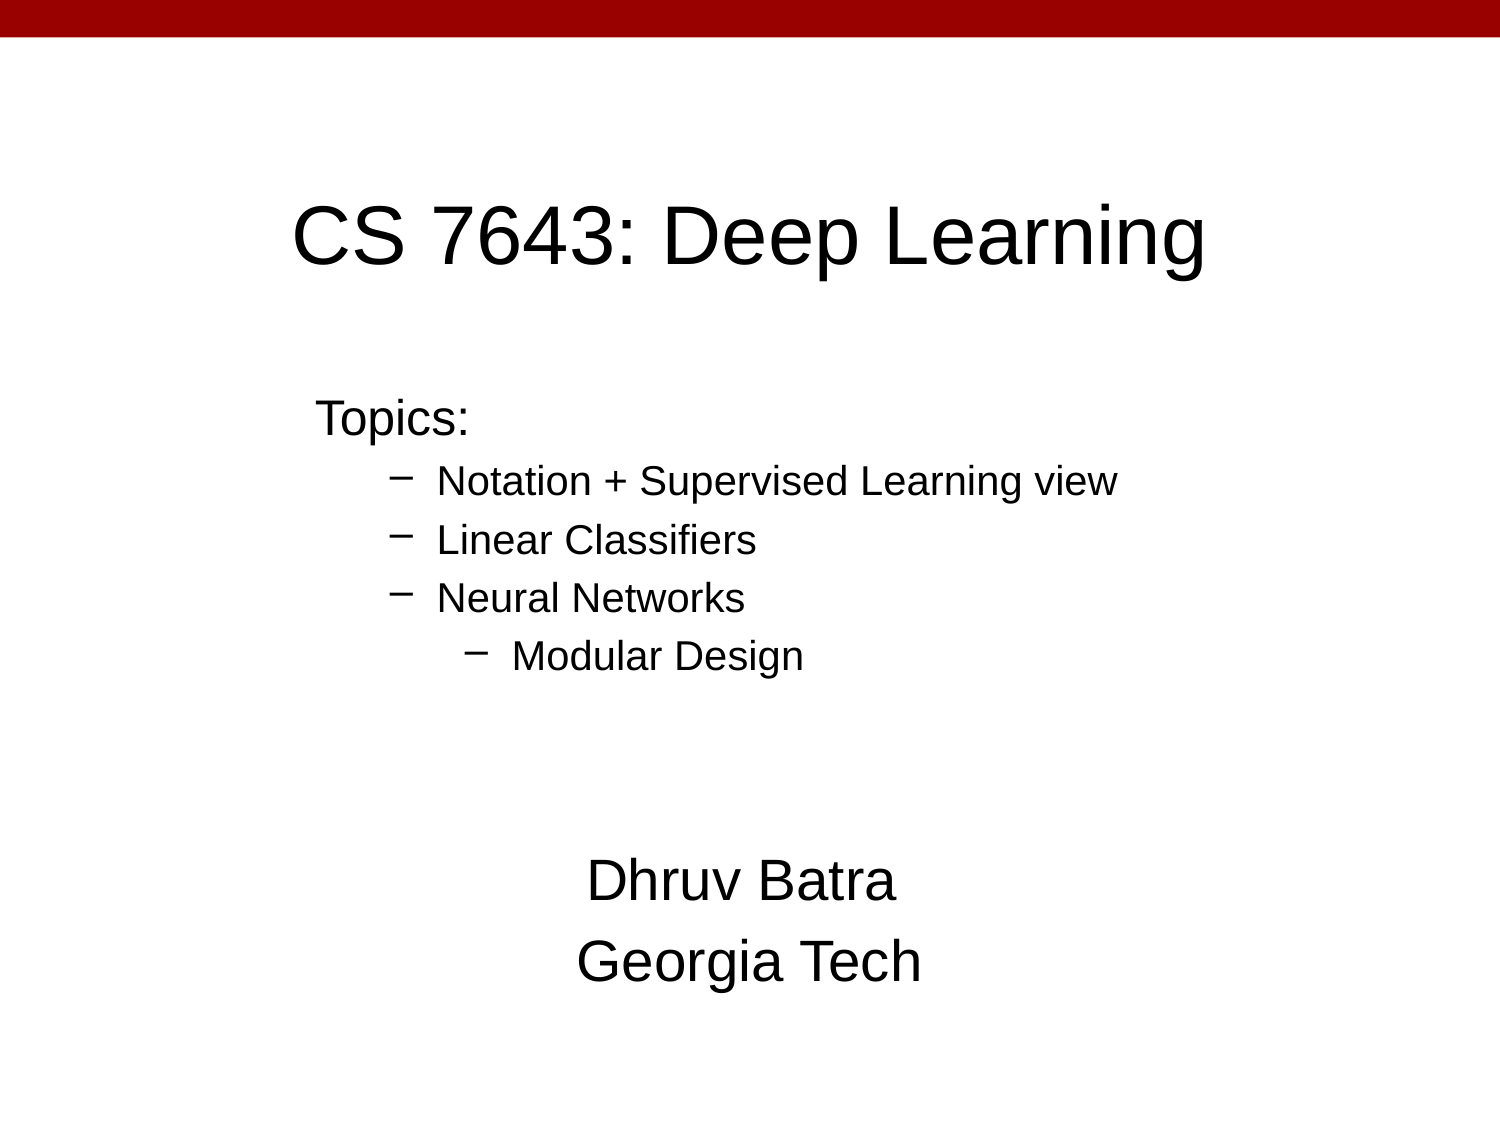

# CS 7643: Deep Learning
Topics:
Notation + Supervised Learning view
Linear Classifiers
Neural Networks
Modular Design

Dhruv Batra
Georgia Tech